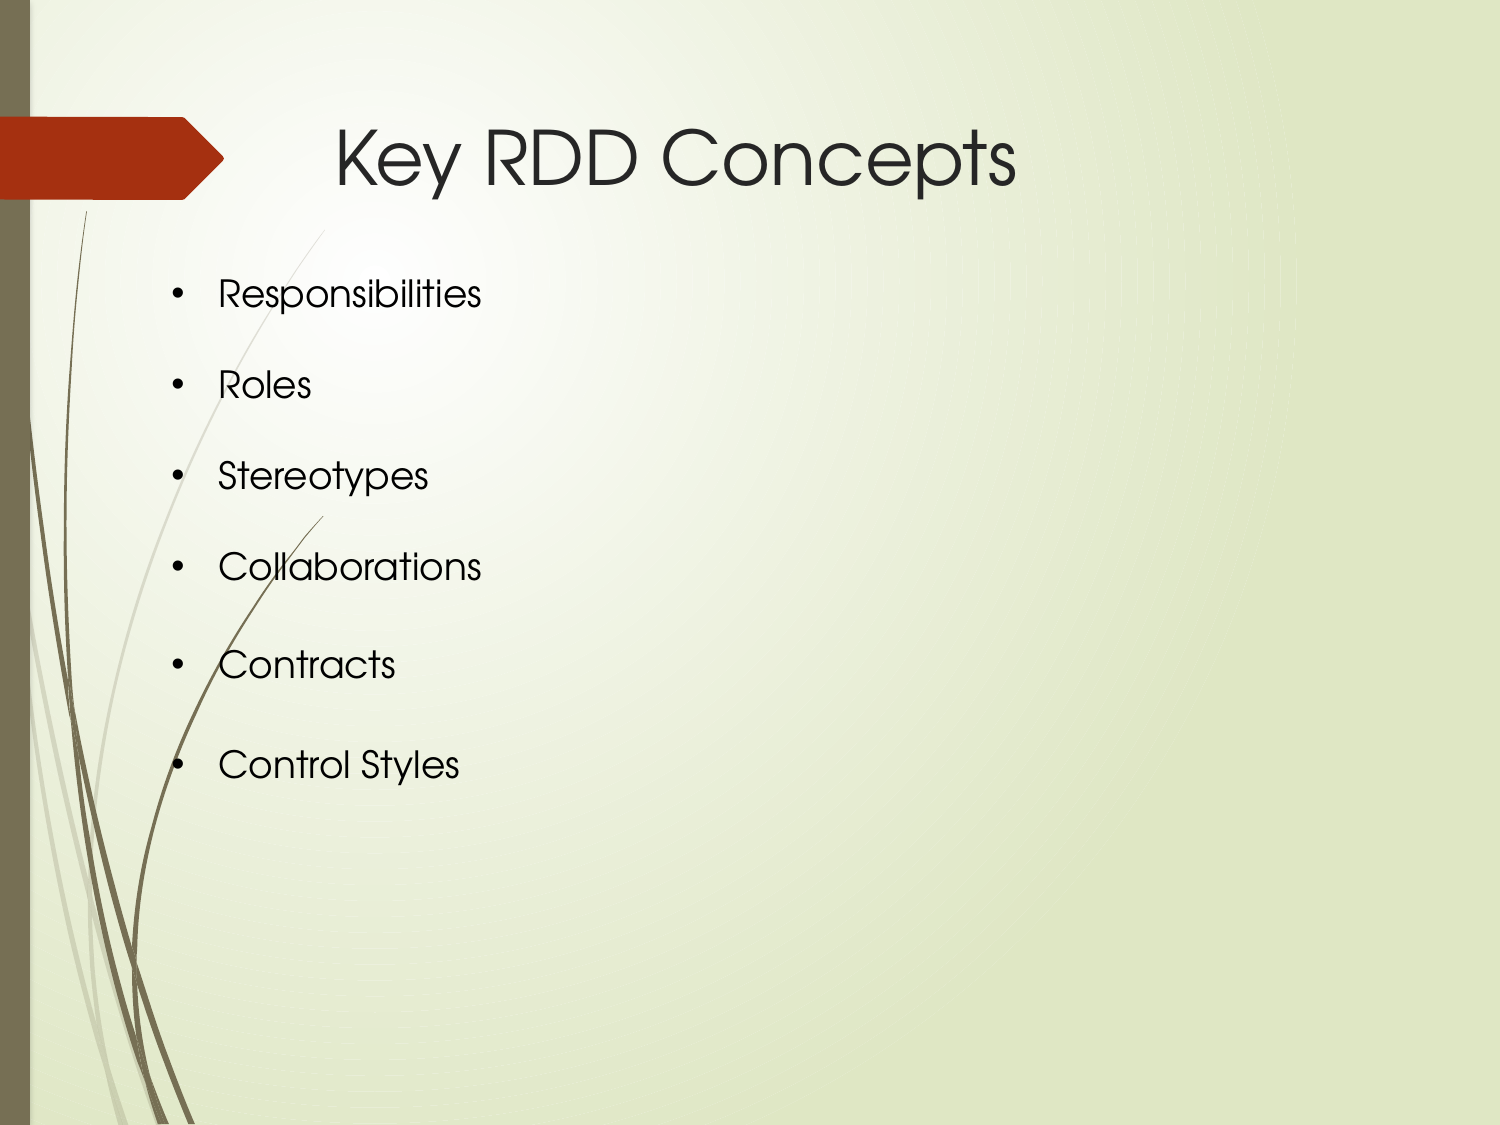

# Key RDD Concepts
Responsibilities
Roles
Stereotypes
Collaborations
Contracts
Control Styles